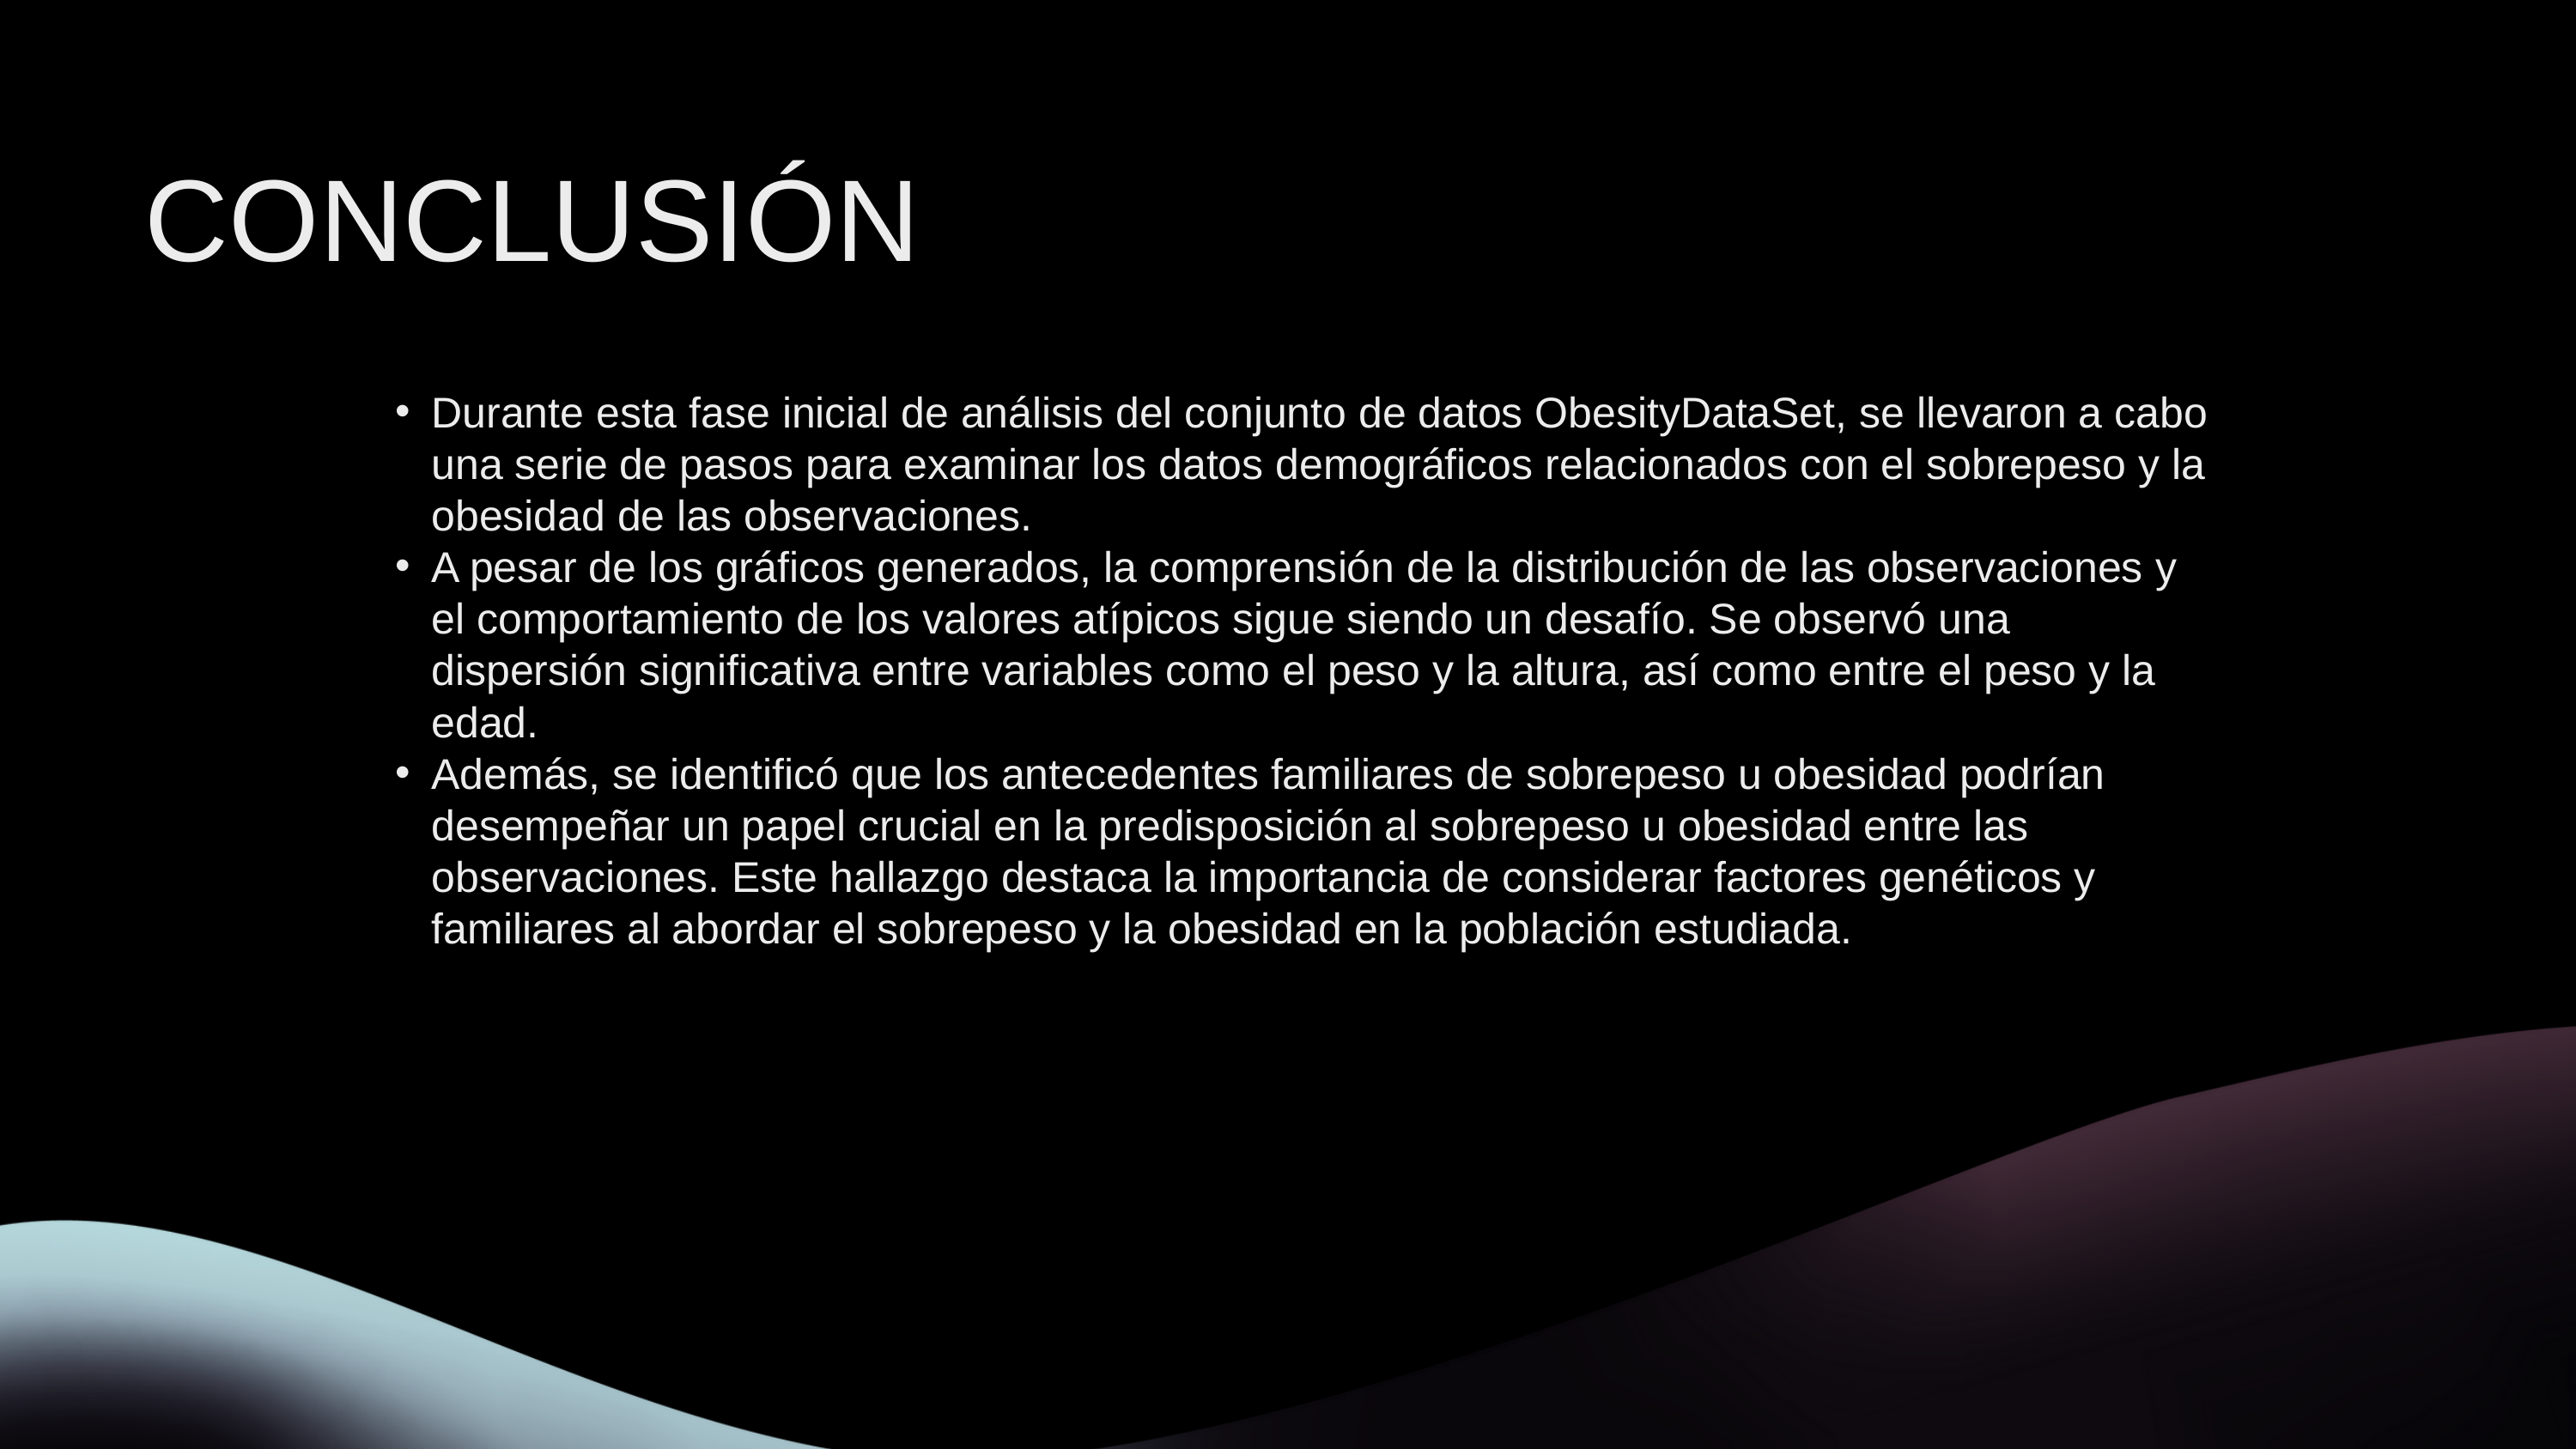

CONCLUSIÓN
Durante esta fase inicial de análisis del conjunto de datos ObesityDataSet, se llevaron a cabo una serie de pasos para examinar los datos demográficos relacionados con el sobrepeso y la obesidad de las observaciones.
A pesar de los gráficos generados, la comprensión de la distribución de las observaciones y el comportamiento de los valores atípicos sigue siendo un desafío. Se observó una dispersión significativa entre variables como el peso y la altura, así como entre el peso y la edad.
Además, se identificó que los antecedentes familiares de sobrepeso u obesidad podrían desempeñar un papel crucial en la predisposición al sobrepeso u obesidad entre las observaciones. Este hallazgo destaca la importancia de considerar factores genéticos y familiares al abordar el sobrepeso y la obesidad en la población estudiada.